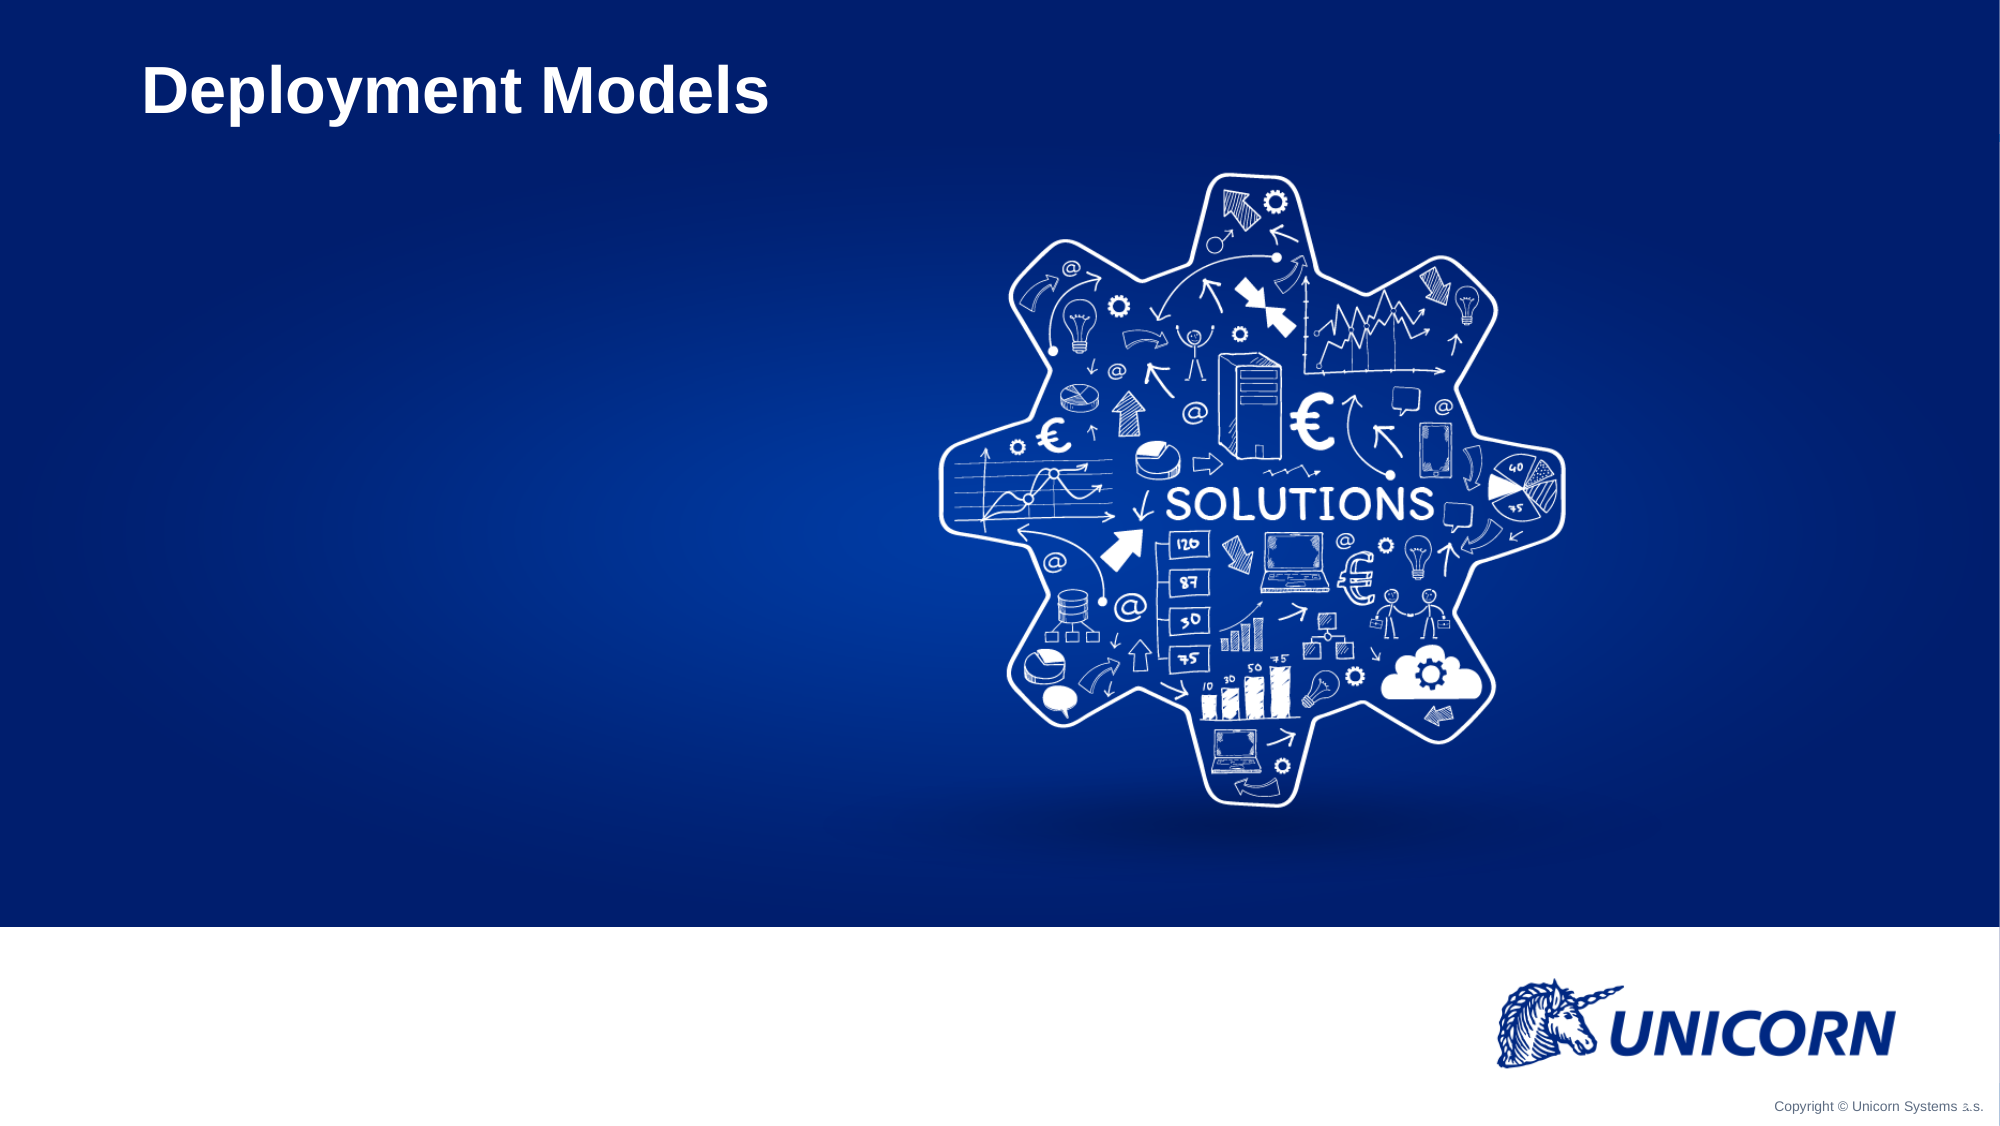

# Deployment Models
14
Copyright © Unicorn Systems a.s.